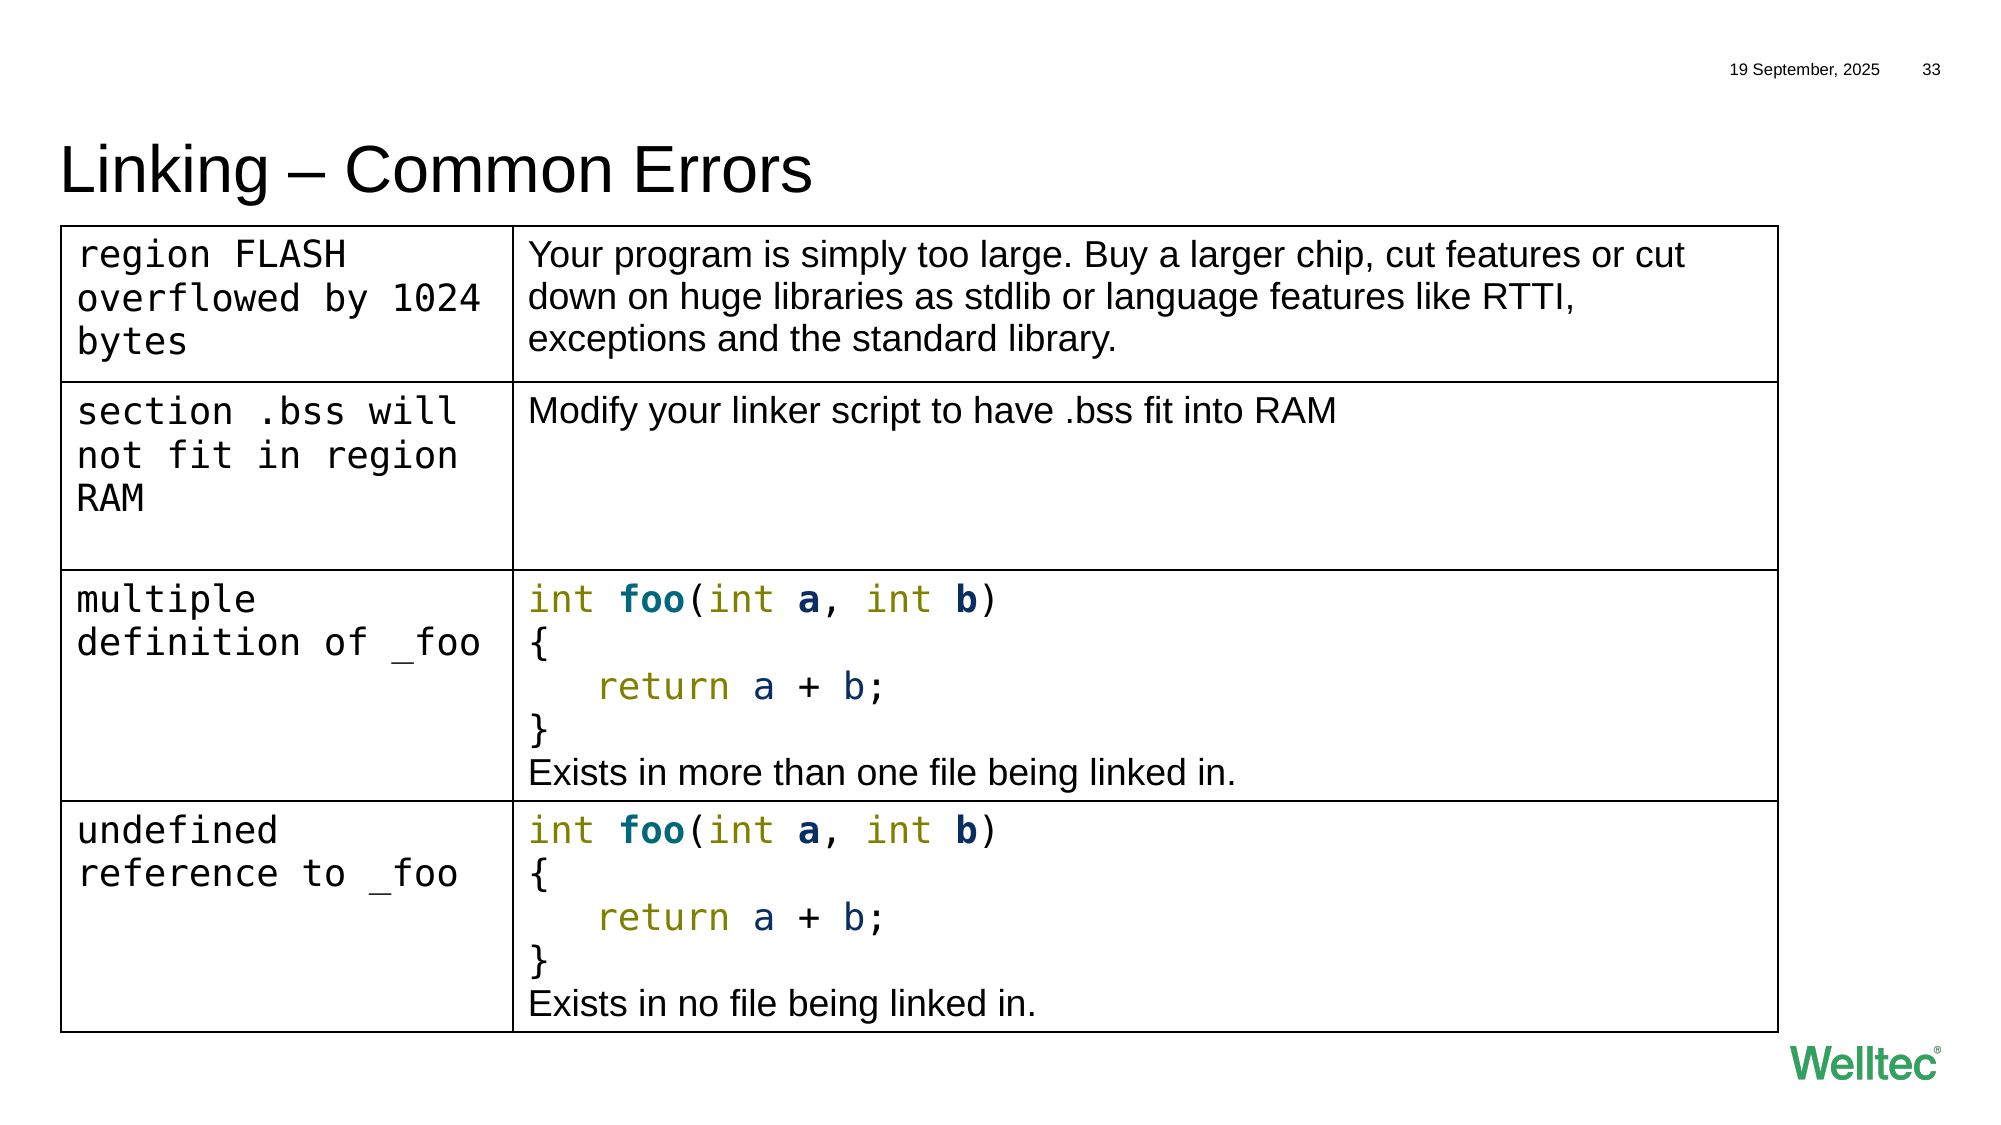

19 September, 2025
33
# Linking – Common Errors
| region FLASH overflowed by 1024 bytes | Your program is simply too large. Buy a larger chip, cut features or cut down on huge libraries as stdlib or language features like RTTI, exceptions and the standard library. |
| --- | --- |
| section .bss will not fit in region RAM | Modify your linker script to have .bss fit into RAM |
| multiple definition of \_foo | int foo(int a, int b) { return a + b; } Exists in more than one file being linked in. |
| undefined reference to \_foo | int foo(int a, int b) { return a + b; } Exists in no file being linked in. |